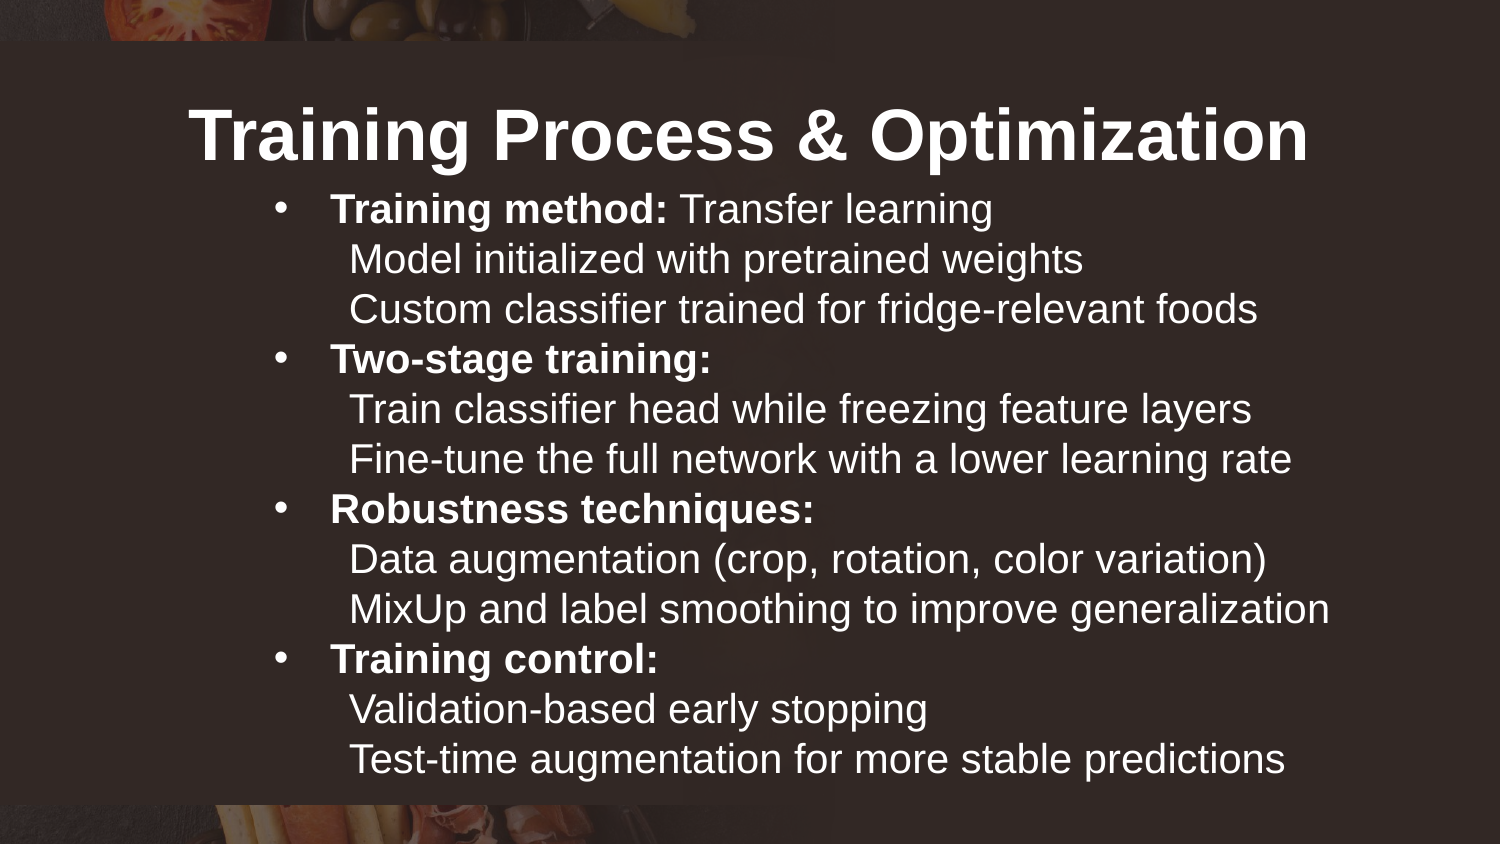

# Training Process & Optimization
Training method: Transfer learning
Model initialized with pretrained weights
Custom classifier trained for fridge-relevant foods
Two-stage training:
Train classifier head while freezing feature layers
Fine-tune the full network with a lower learning rate
Robustness techniques:
Data augmentation (crop, rotation, color variation)
MixUp and label smoothing to improve generalization
Training control:
Validation-based early stopping
Test-time augmentation for more stable predictions